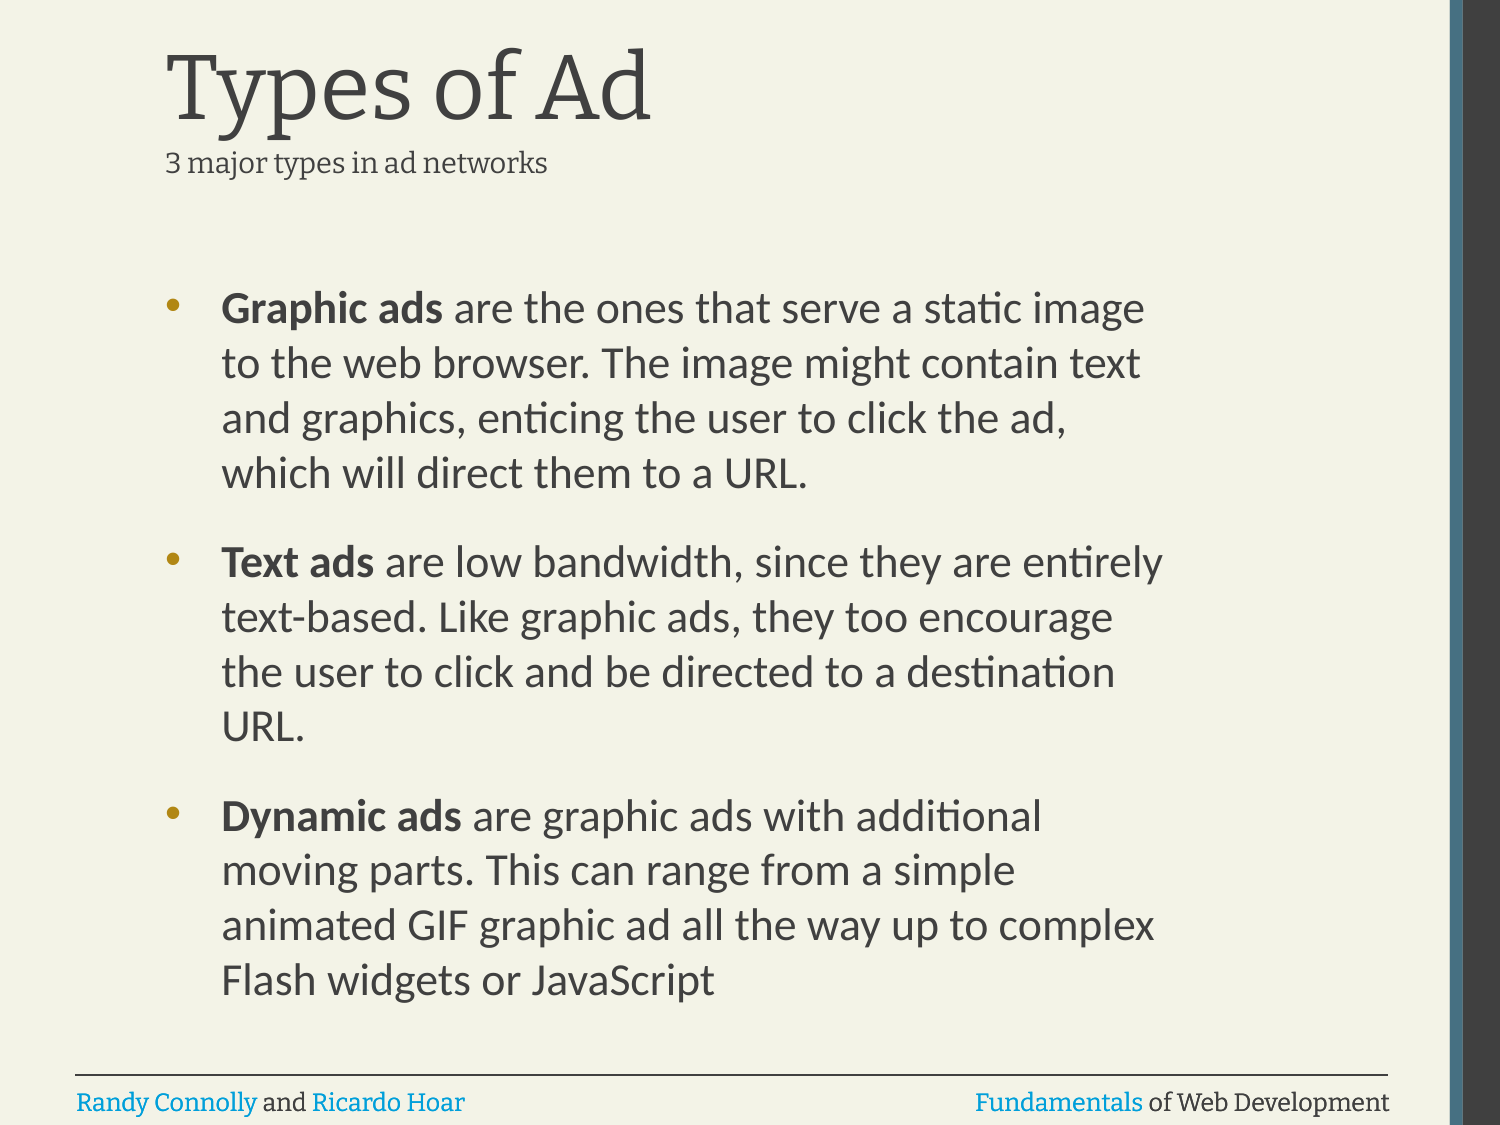

# Types of Ad
3 major types in ad networks
Graphic ads are the ones that serve a static image to the web browser. The image might contain text and graphics, enticing the user to click the ad, which will direct them to a URL.
Text ads are low bandwidth, since they are entirely text-based. Like graphic ads, they too encourage the user to click and be directed to a destination URL.
Dynamic ads are graphic ads with additional moving parts. This can range from a simple animated GIF graphic ad all the way up to complex Flash widgets or JavaScript